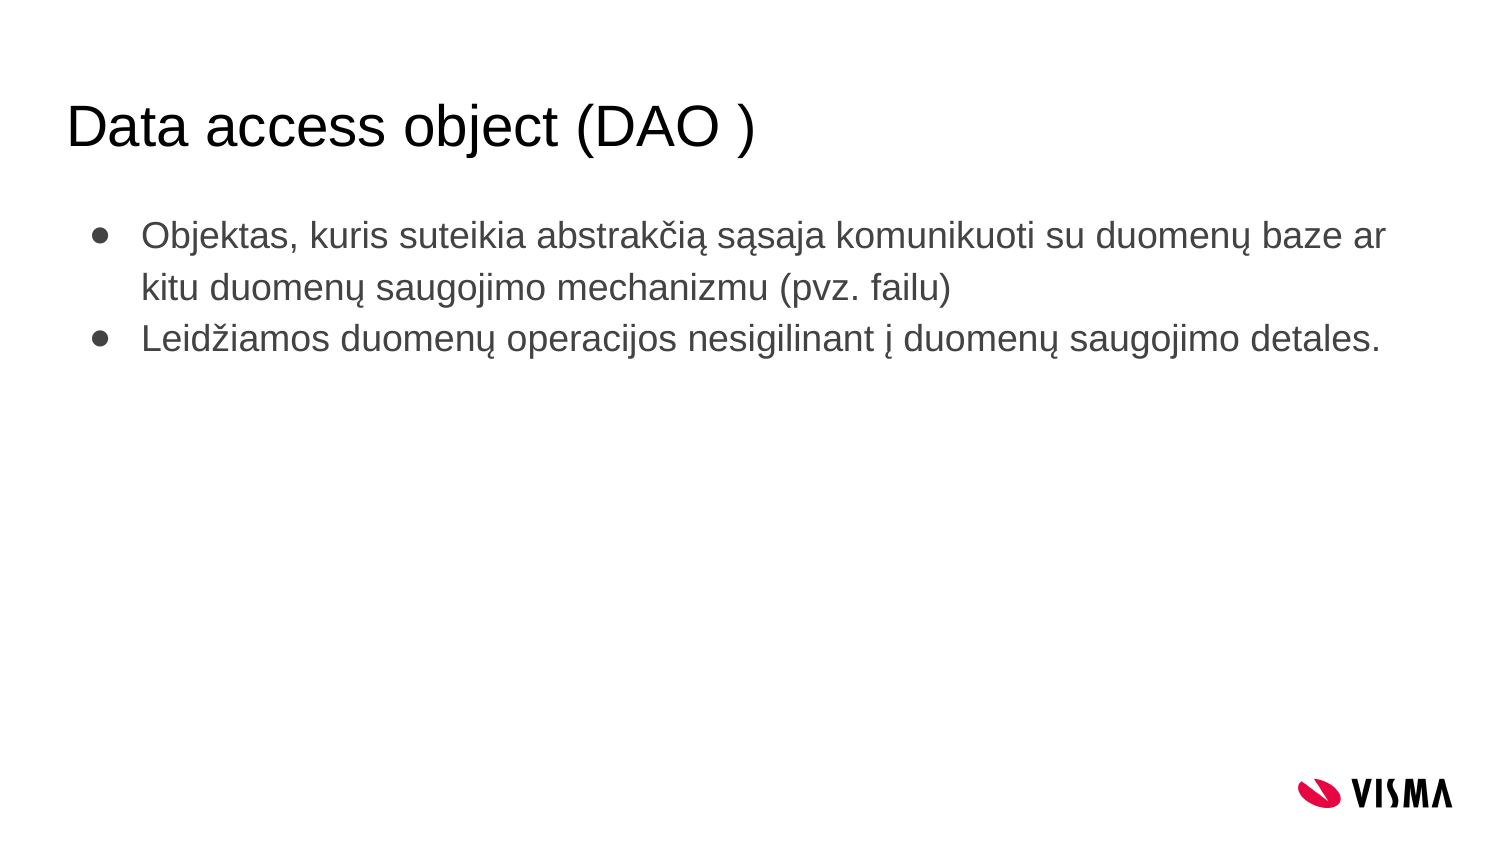

# Data access object (DAO )
Objektas, kuris suteikia abstrakčią sąsaja komunikuoti su duomenų baze ar kitu duomenų saugojimo mechanizmu (pvz. failu)
Leidžiamos duomenų operacijos nesigilinant į duomenų saugojimo detales.